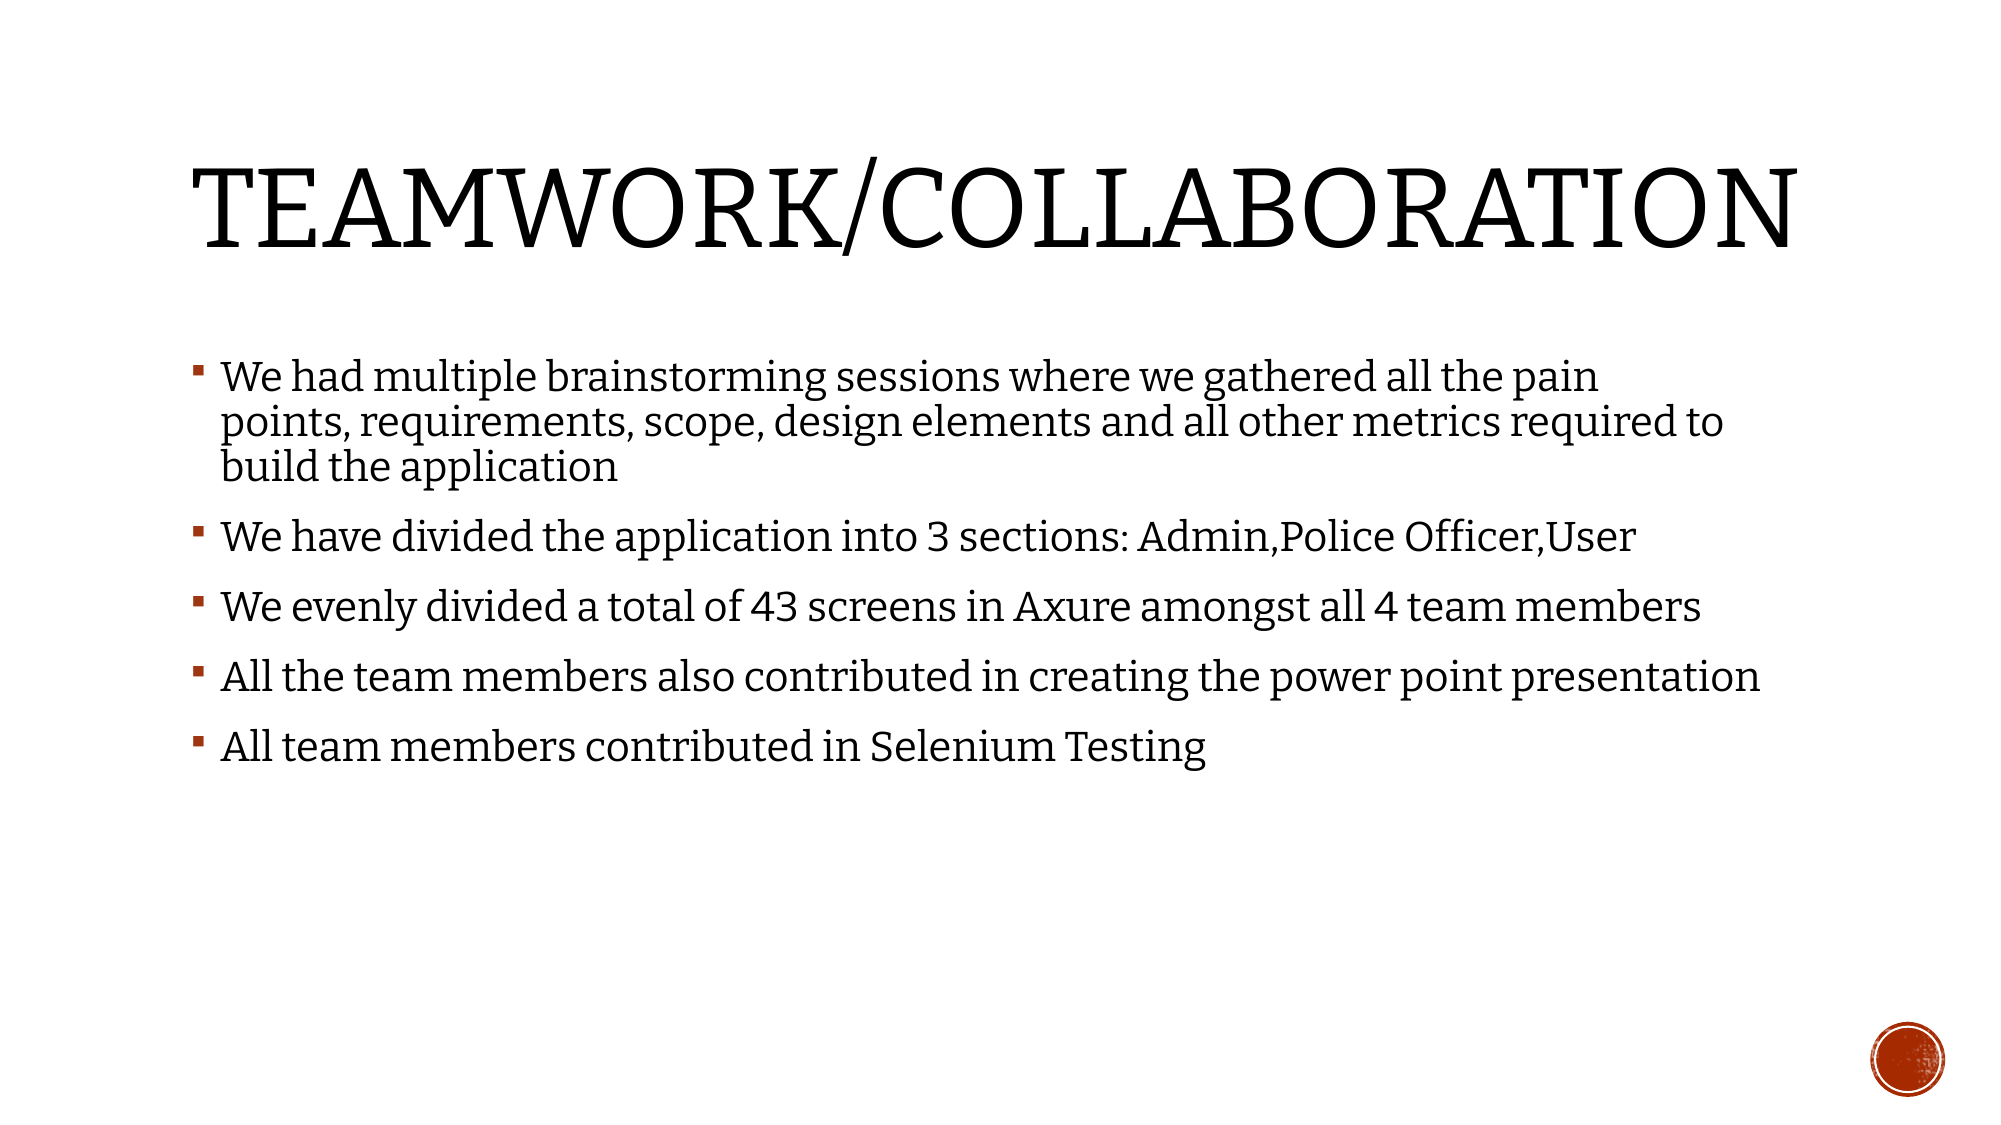

# Teamwork/collaboration
We had multiple brainstorming sessions where we gathered all the pain points, requirements, scope, design elements and all other metrics required to build the application
We have divided the application into 3 sections: Admin,Police Officer,User
We evenly divided a total of 43 screens in Axure amongst all 4 team members
All the team members also contributed in creating the power point presentation
All team members contributed in Selenium Testing